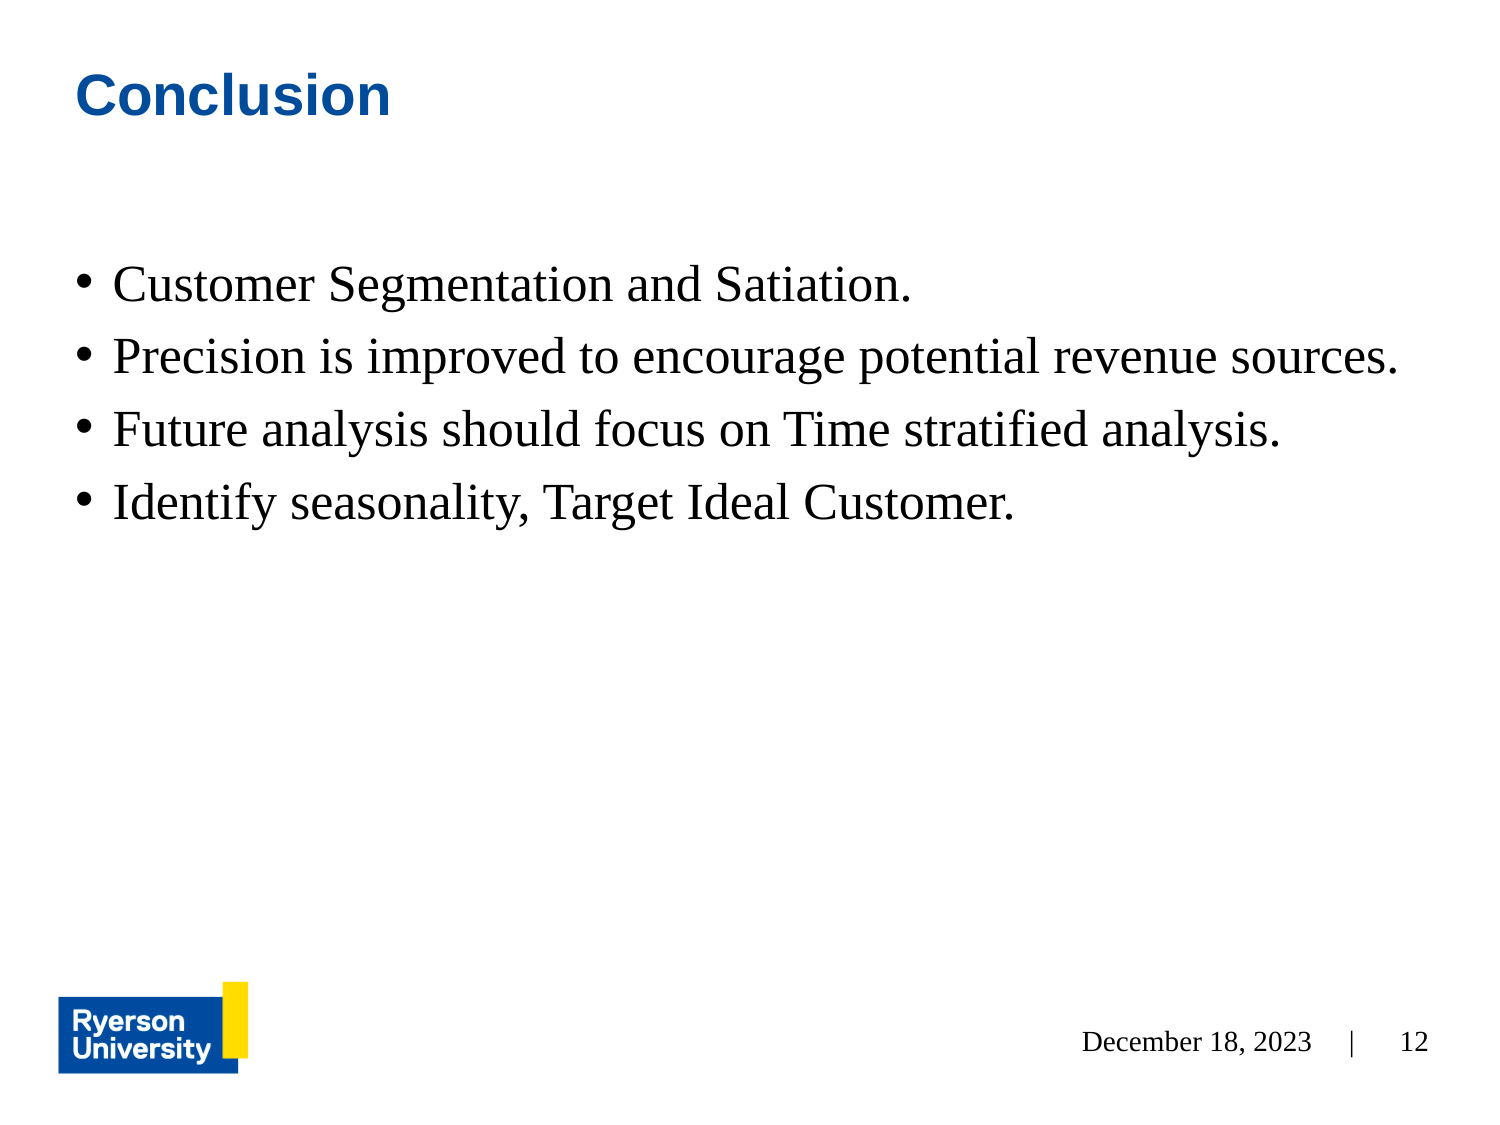

# Conclusion
Customer Segmentation and Satiation.
Precision is improved to encourage potential revenue sources.
Future analysis should focus on Time stratified analysis.
Identify seasonality, Target Ideal Customer.

December 18, 2023     |
12